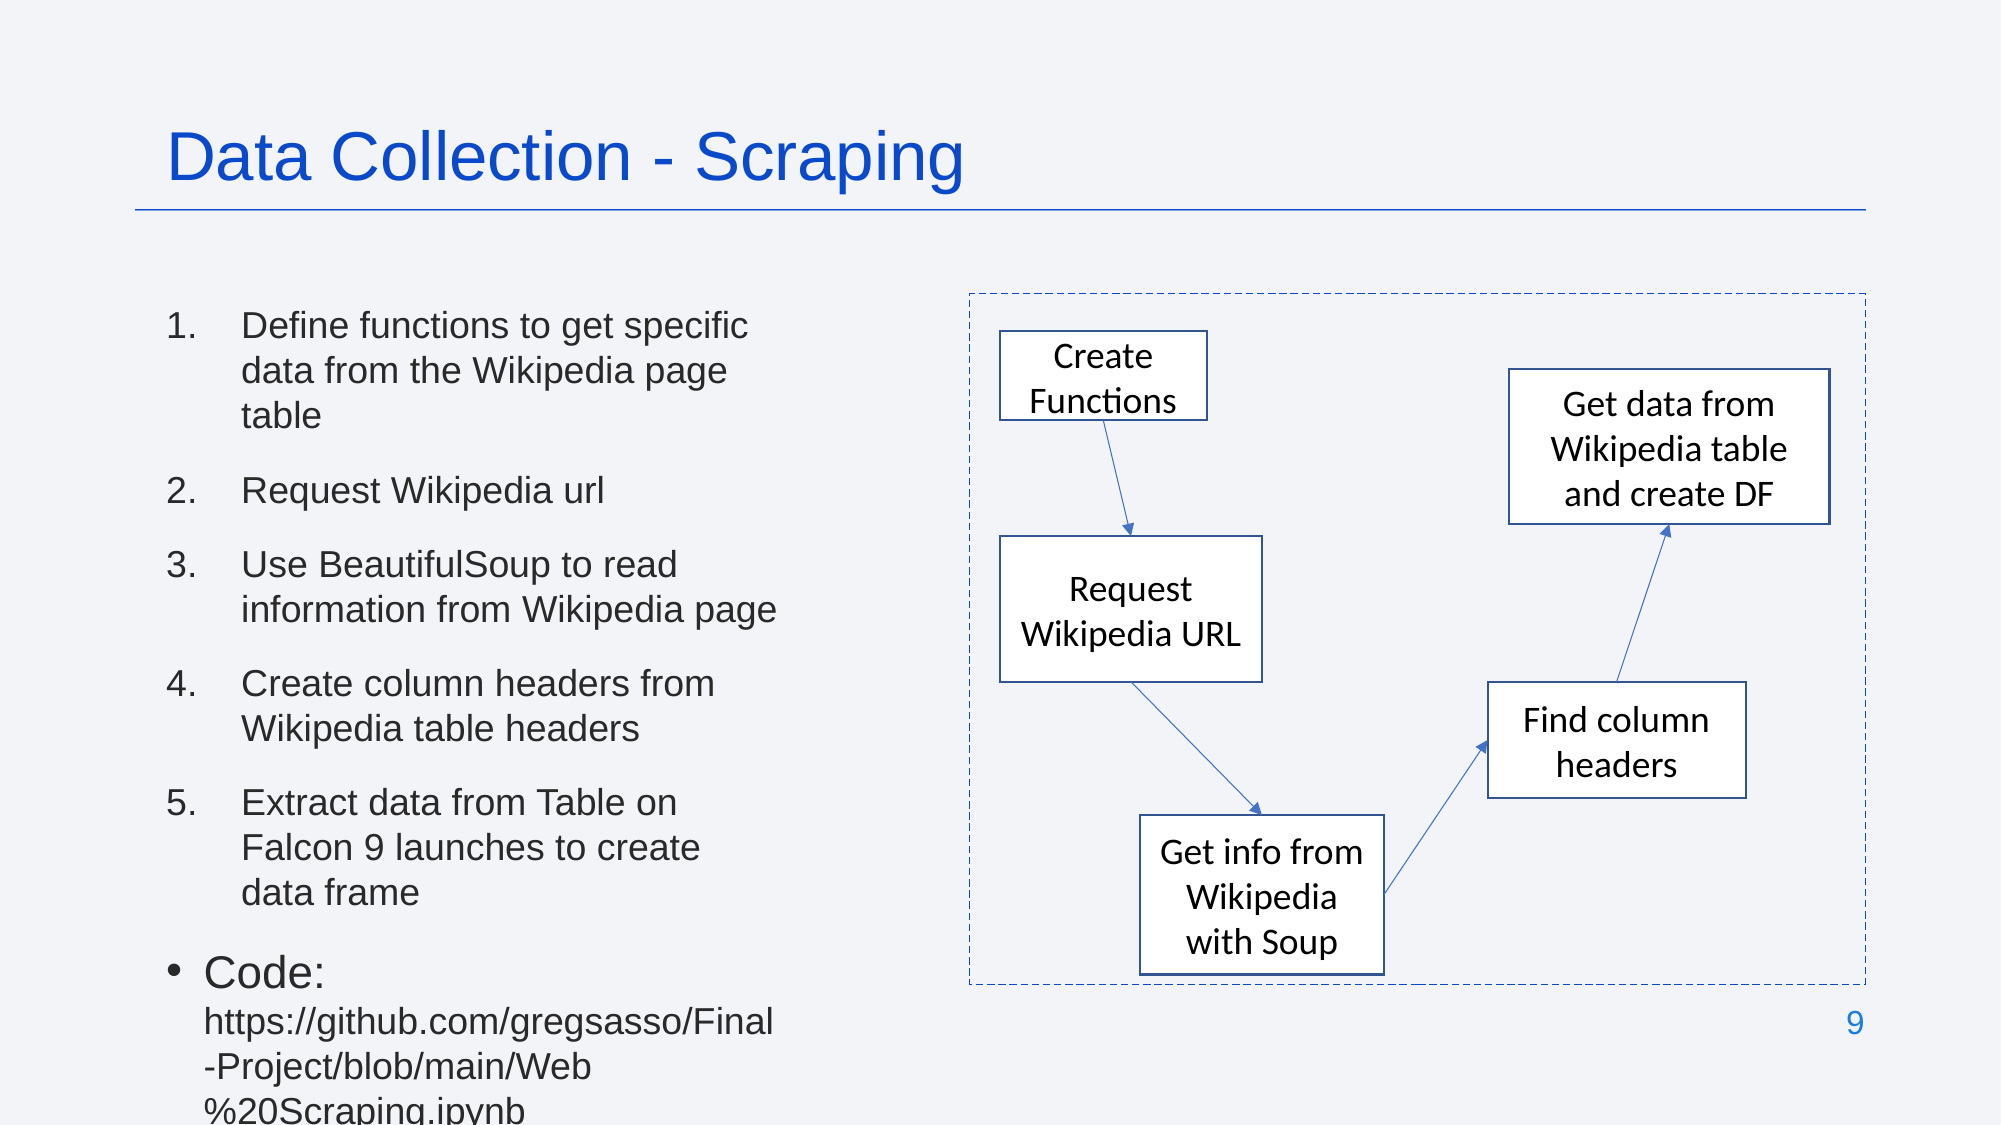

Data Collection - Scraping
Define functions to get specific data from the Wikipedia page table
Request Wikipedia url
Use BeautifulSoup to read information from Wikipedia page
Create column headers from Wikipedia table headers
Extract data from Table on Falcon 9 launches to create data frame
Code: https://github.com/gregsasso/Final-Project/blob/main/Web%20Scraping.ipynb

Create Functions
Get data from Wikipedia table and create DF
Request Wikipedia URL
Find column headers
Get info from Wikipedia with Soup
9